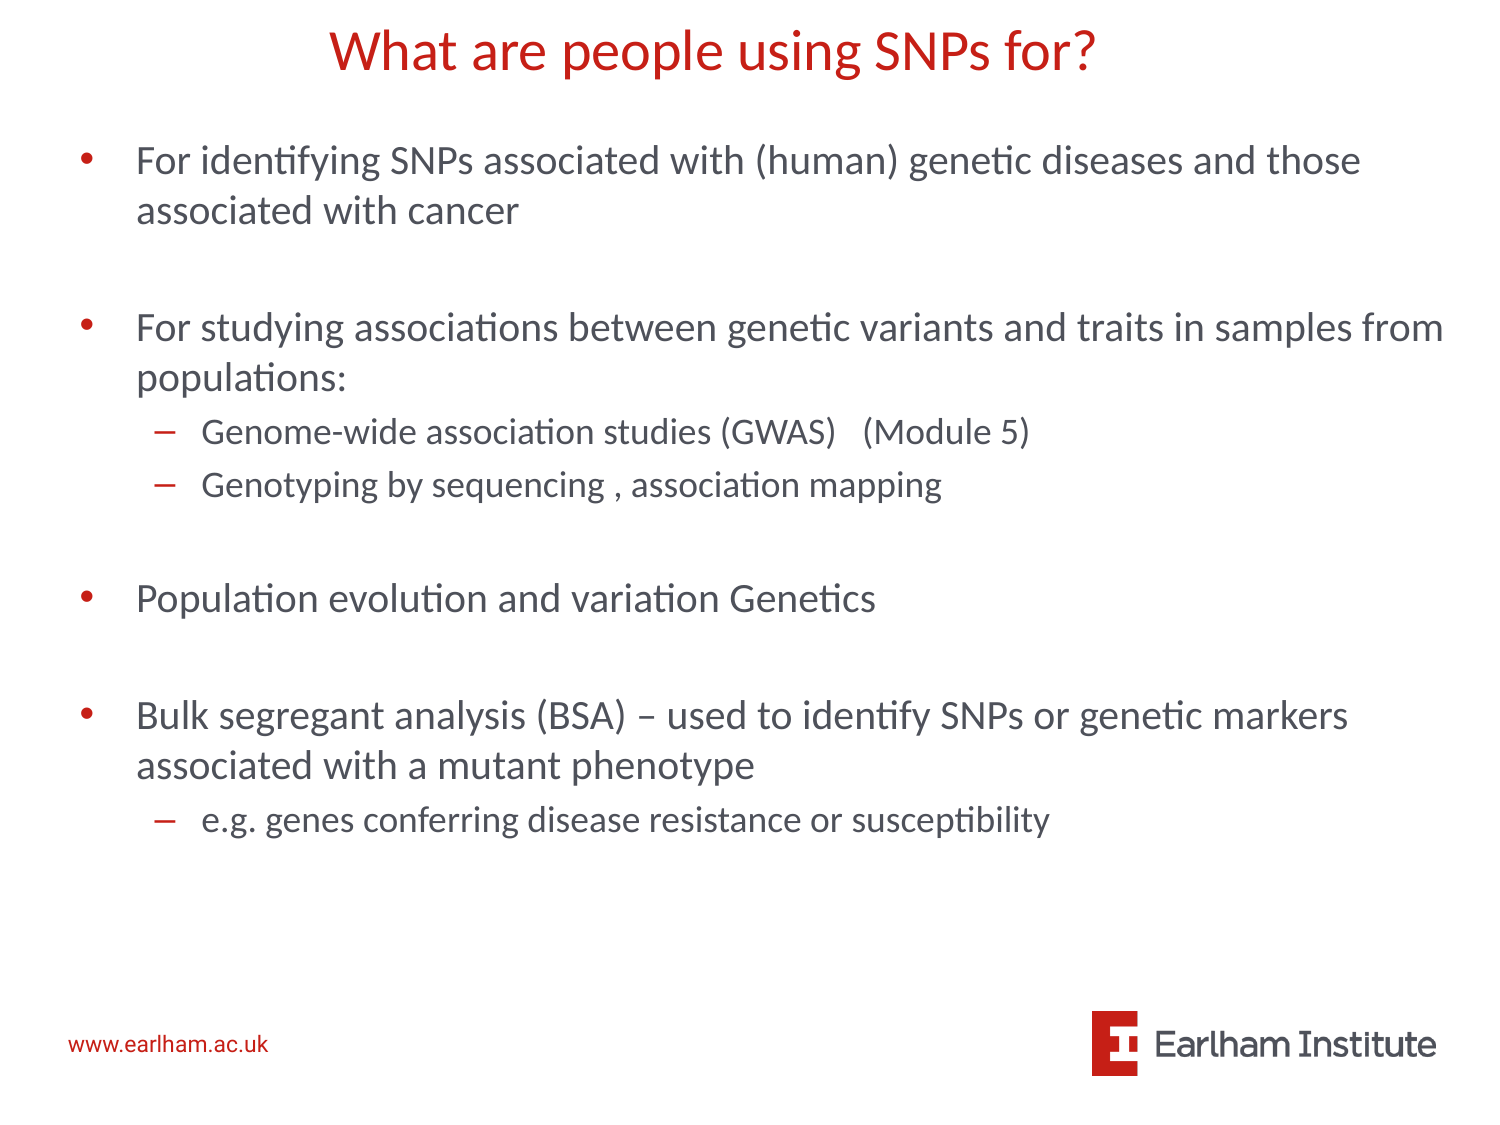

# What are people using SNPs for?
For identifying SNPs associated with (human) genetic diseases and those associated with cancer

For studying associations between genetic variants and traits in samples from populations:
Genome-wide association studies (GWAS)   (Module 5)
Genotyping by sequencing , association mapping

Population evolution and variation Genetics

Bulk segregant analysis (BSA) – used to identify SNPs or genetic markers associated with a mutant phenotype
e.g. genes conferring disease resistance or susceptibility